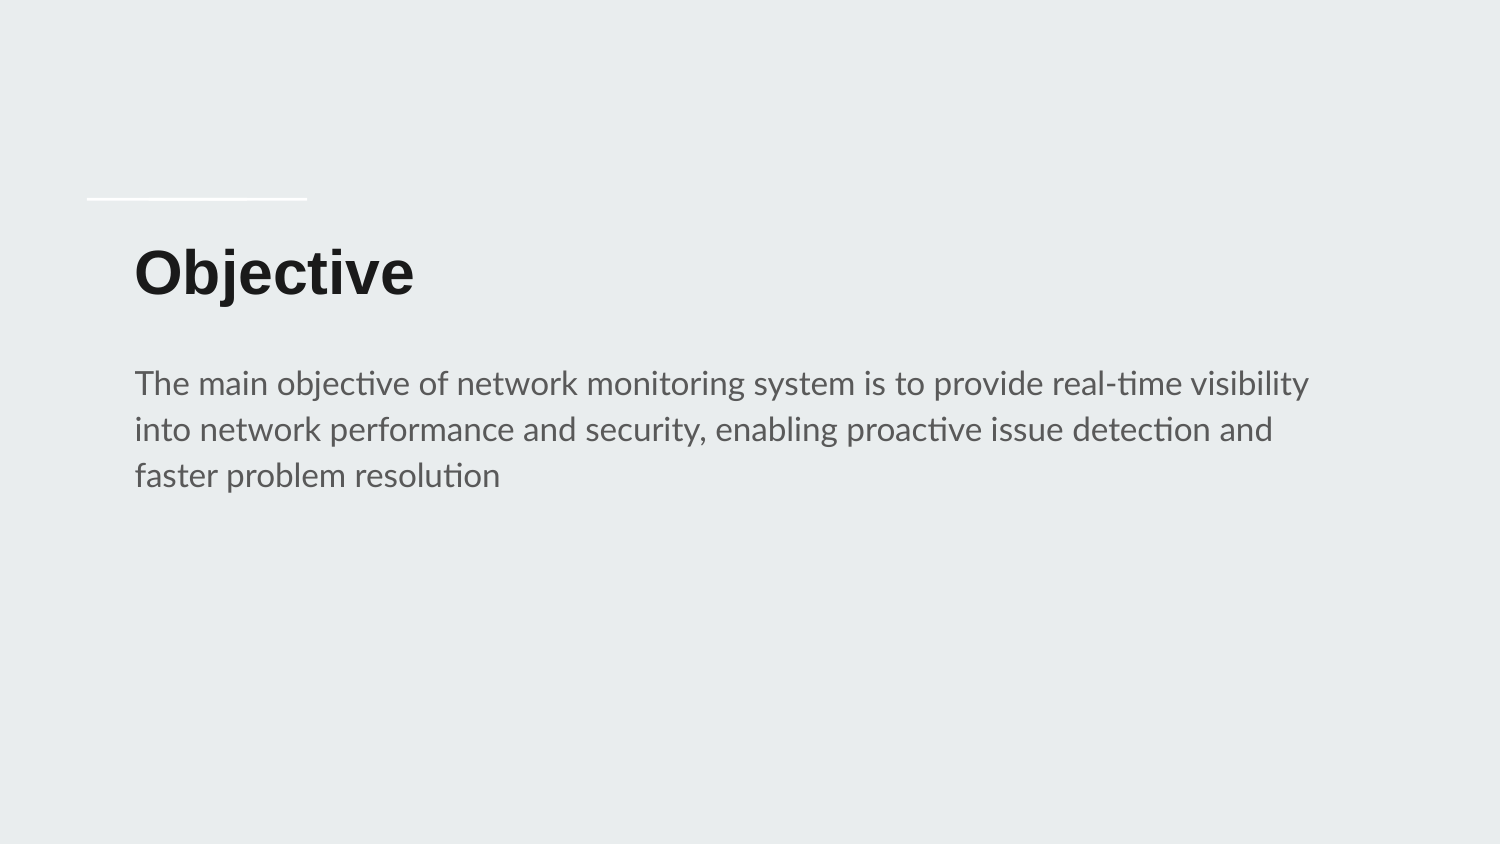

# Objective
The main objective of network monitoring system is to provide real-time visibility into network performance and security, enabling proactive issue detection and faster problem resolution